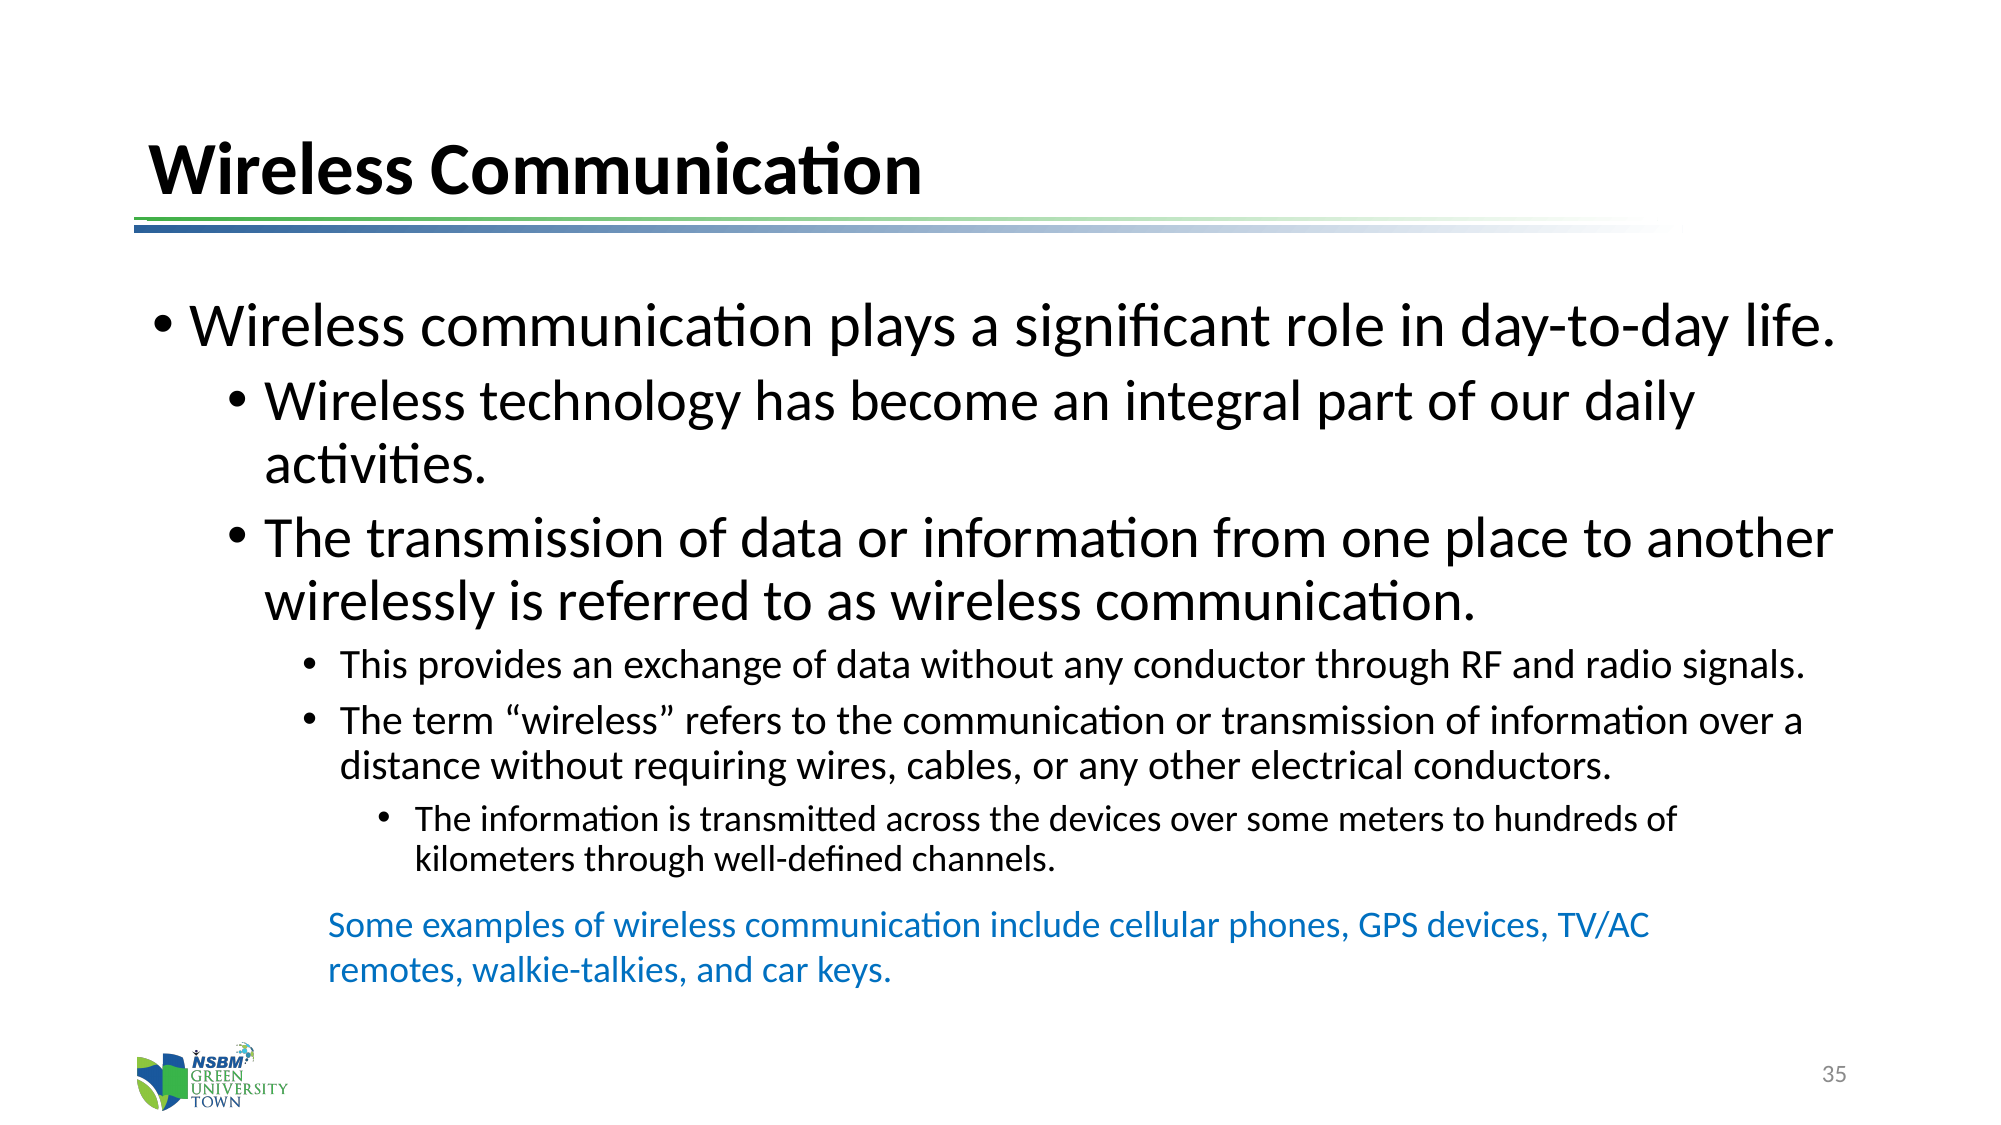

# Wireless Communication
Wireless communication plays a significant role in day-to-day life.
Wireless technology has become an integral part of our daily activities.
The transmission of data or information from one place to another wirelessly is referred to as wireless communication.
This provides an exchange of data without any conductor through RF and radio signals.
The term “wireless” refers to the communication or transmission of information over a distance without requiring wires, cables, or any other electrical conductors.
The information is transmitted across the devices over some meters to hundreds of kilometers through well-defined channels.
Some examples of wireless communication include cellular phones, GPS devices, TV/AC remotes, walkie-talkies, and car keys.
35